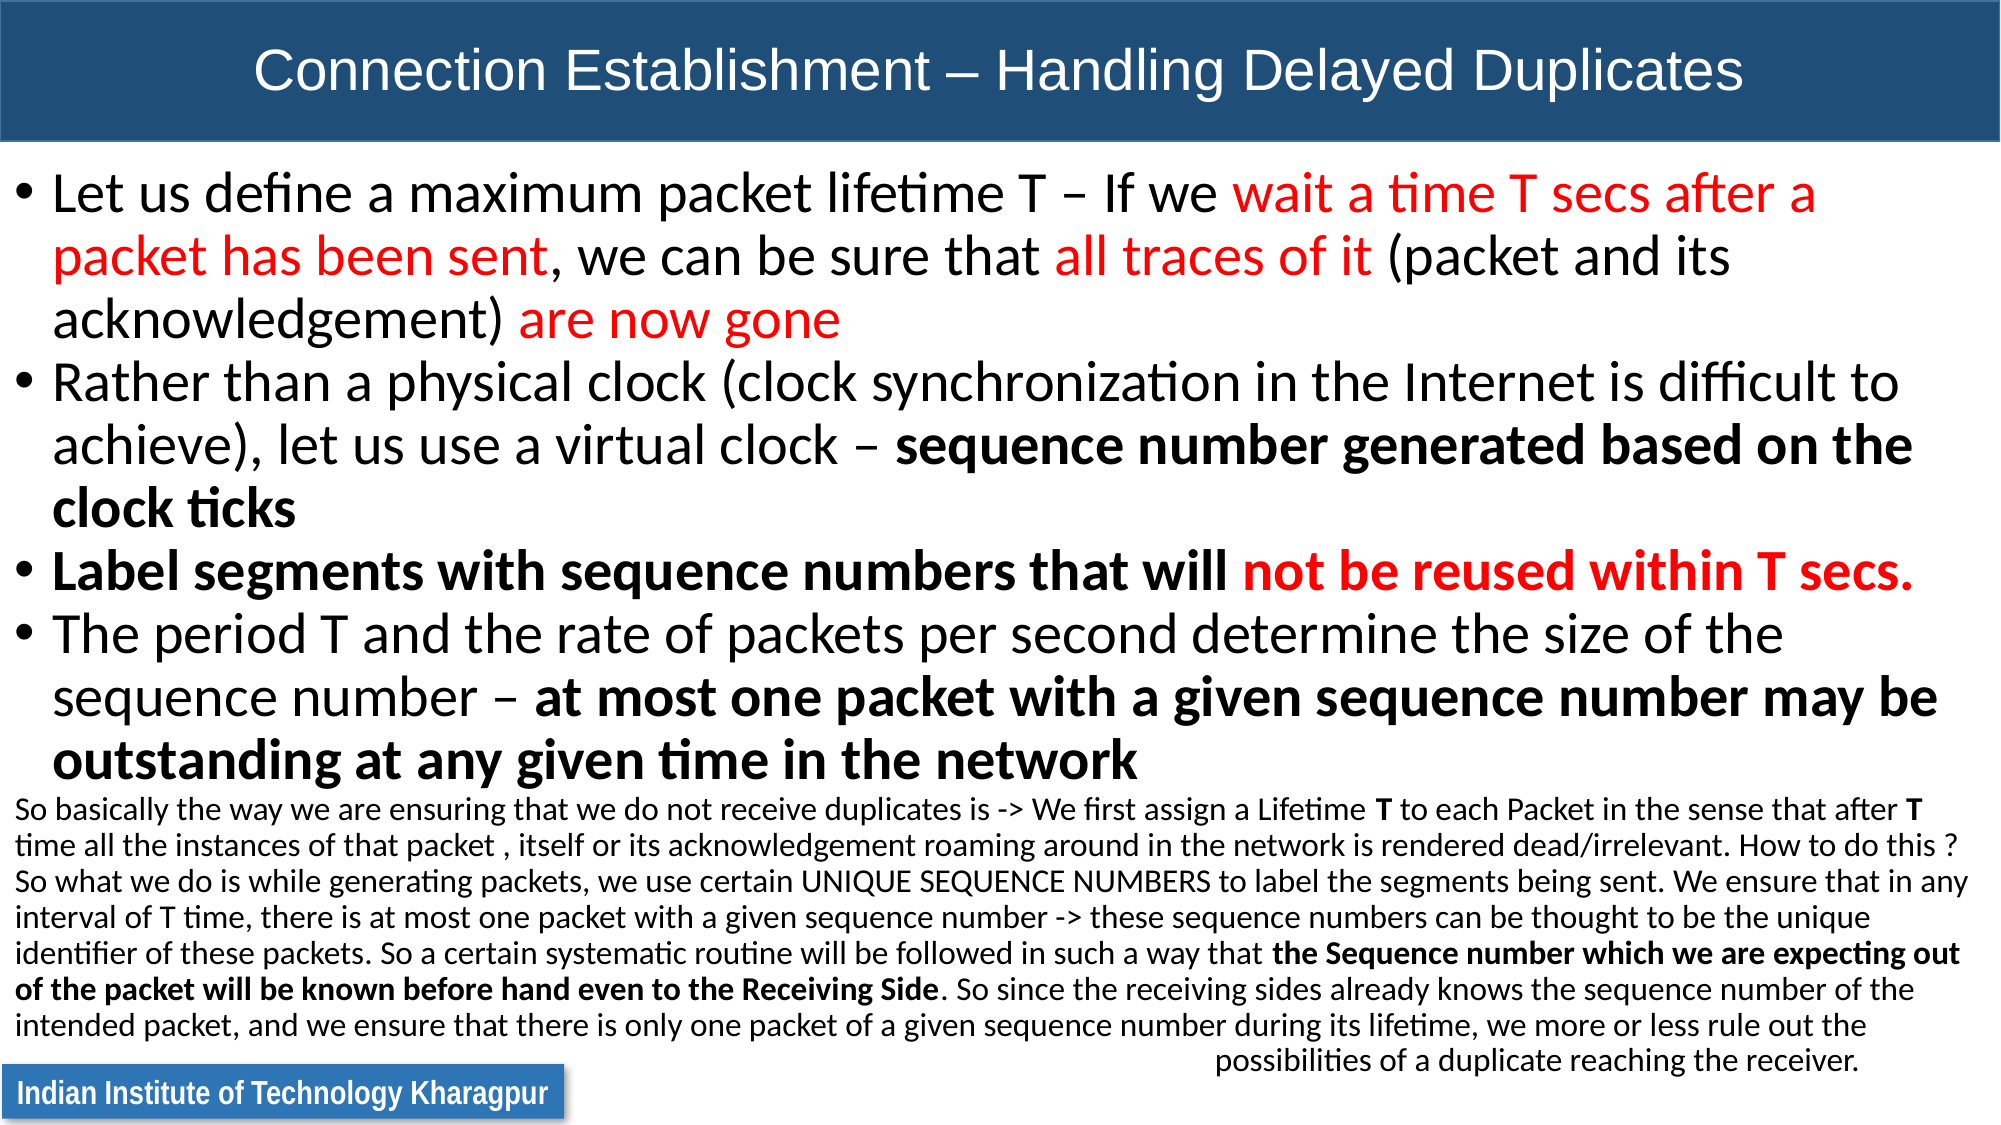

# Connection Establishment – Handling Delayed Duplicates
Let us define a maximum packet lifetime T – If we wait a time T secs after a packet has been sent, we can be sure that all traces of it (packet and its acknowledgement) are now gone
Rather than a physical clock (clock synchronization in the Internet is difficult to achieve), let us use a virtual clock – sequence number generated based on the clock ticks
Label segments with sequence numbers that will not be reused within T secs.
The period T and the rate of packets per second determine the size of the sequence number – at most one packet with a given sequence number may be outstanding at any given time in the network
So basically the way we are ensuring that we do not receive duplicates is -> We first assign a Lifetime T to each Packet in the sense that after T time all the instances of that packet , itself or its acknowledgement roaming around in the network is rendered dead/irrelevant. How to do this ?
So what we do is while generating packets, we use certain UNIQUE SEQUENCE NUMBERS to label the segments being sent. We ensure that in any interval of T time, there is at most one packet with a given sequence number -> these sequence numbers can be thought to be the unique identifier of these packets. So a certain systematic routine will be followed in such a way that the Sequence number which we are expecting out of the packet will be known before hand even to the Receiving Side. So since the receiving sides already knows the sequence number of the intended packet, and we ensure that there is only one packet of a given sequence number during its lifetime, we more or less rule out the 									possibilities of a duplicate reaching the receiver.